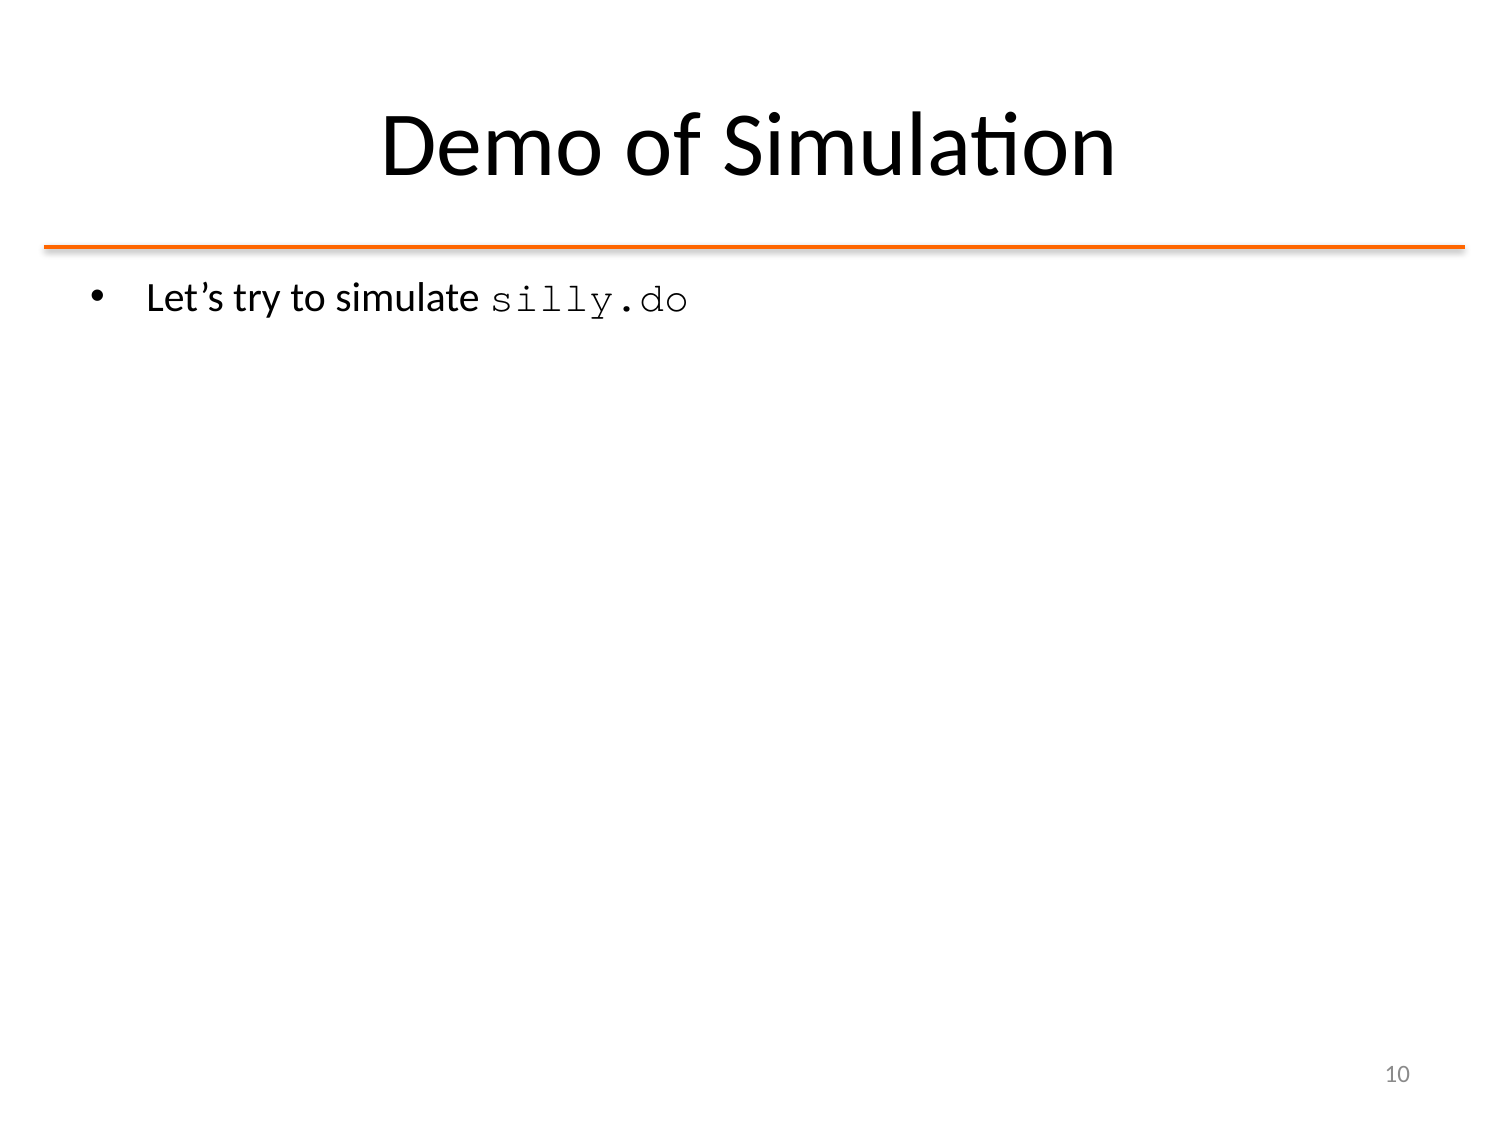

# Demo of Simulation
Let’s try to simulate silly.do
10